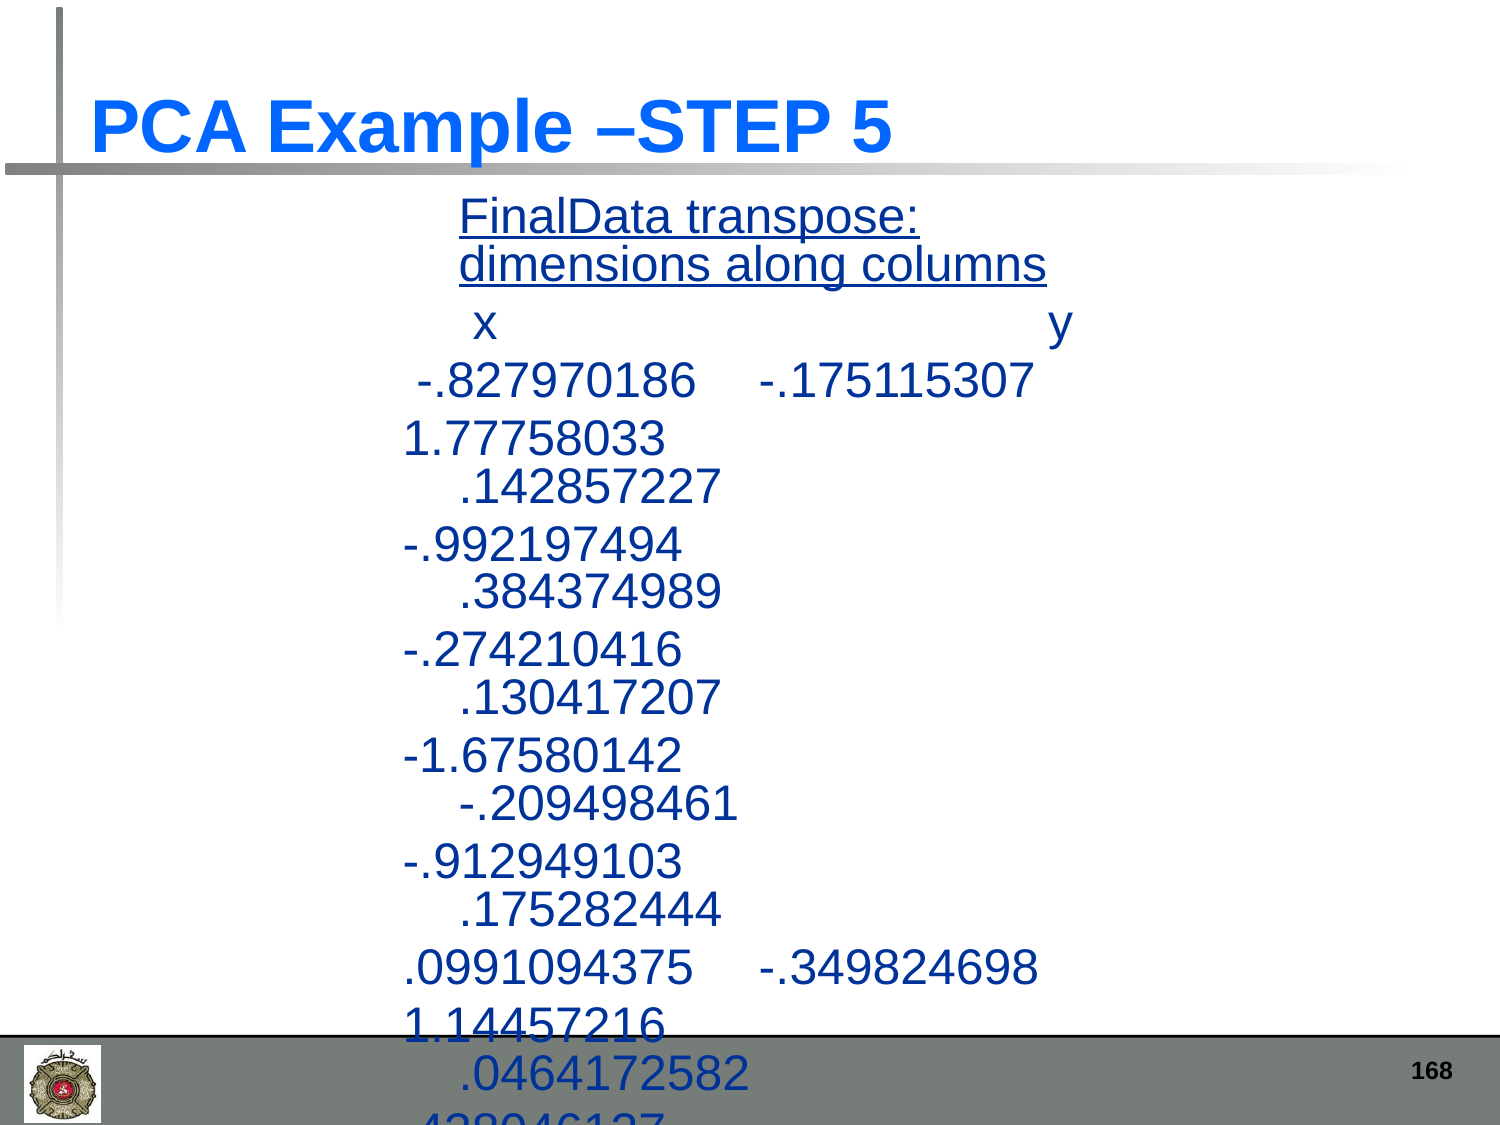

# PCA Example –STEP 5
	FinalData transpose: dimensions along columns
	 x			          y
 -.827970186 	-.175115307
1.77758033 		.142857227
-.992197494 		.384374989
-.274210416 		.130417207
-1.67580142 		-.209498461
-.912949103 		.175282444
.0991094375 	-.349824698
1.14457216 		.0464172582
.438046137 		.0177646297
1.22382056 		-.162675287